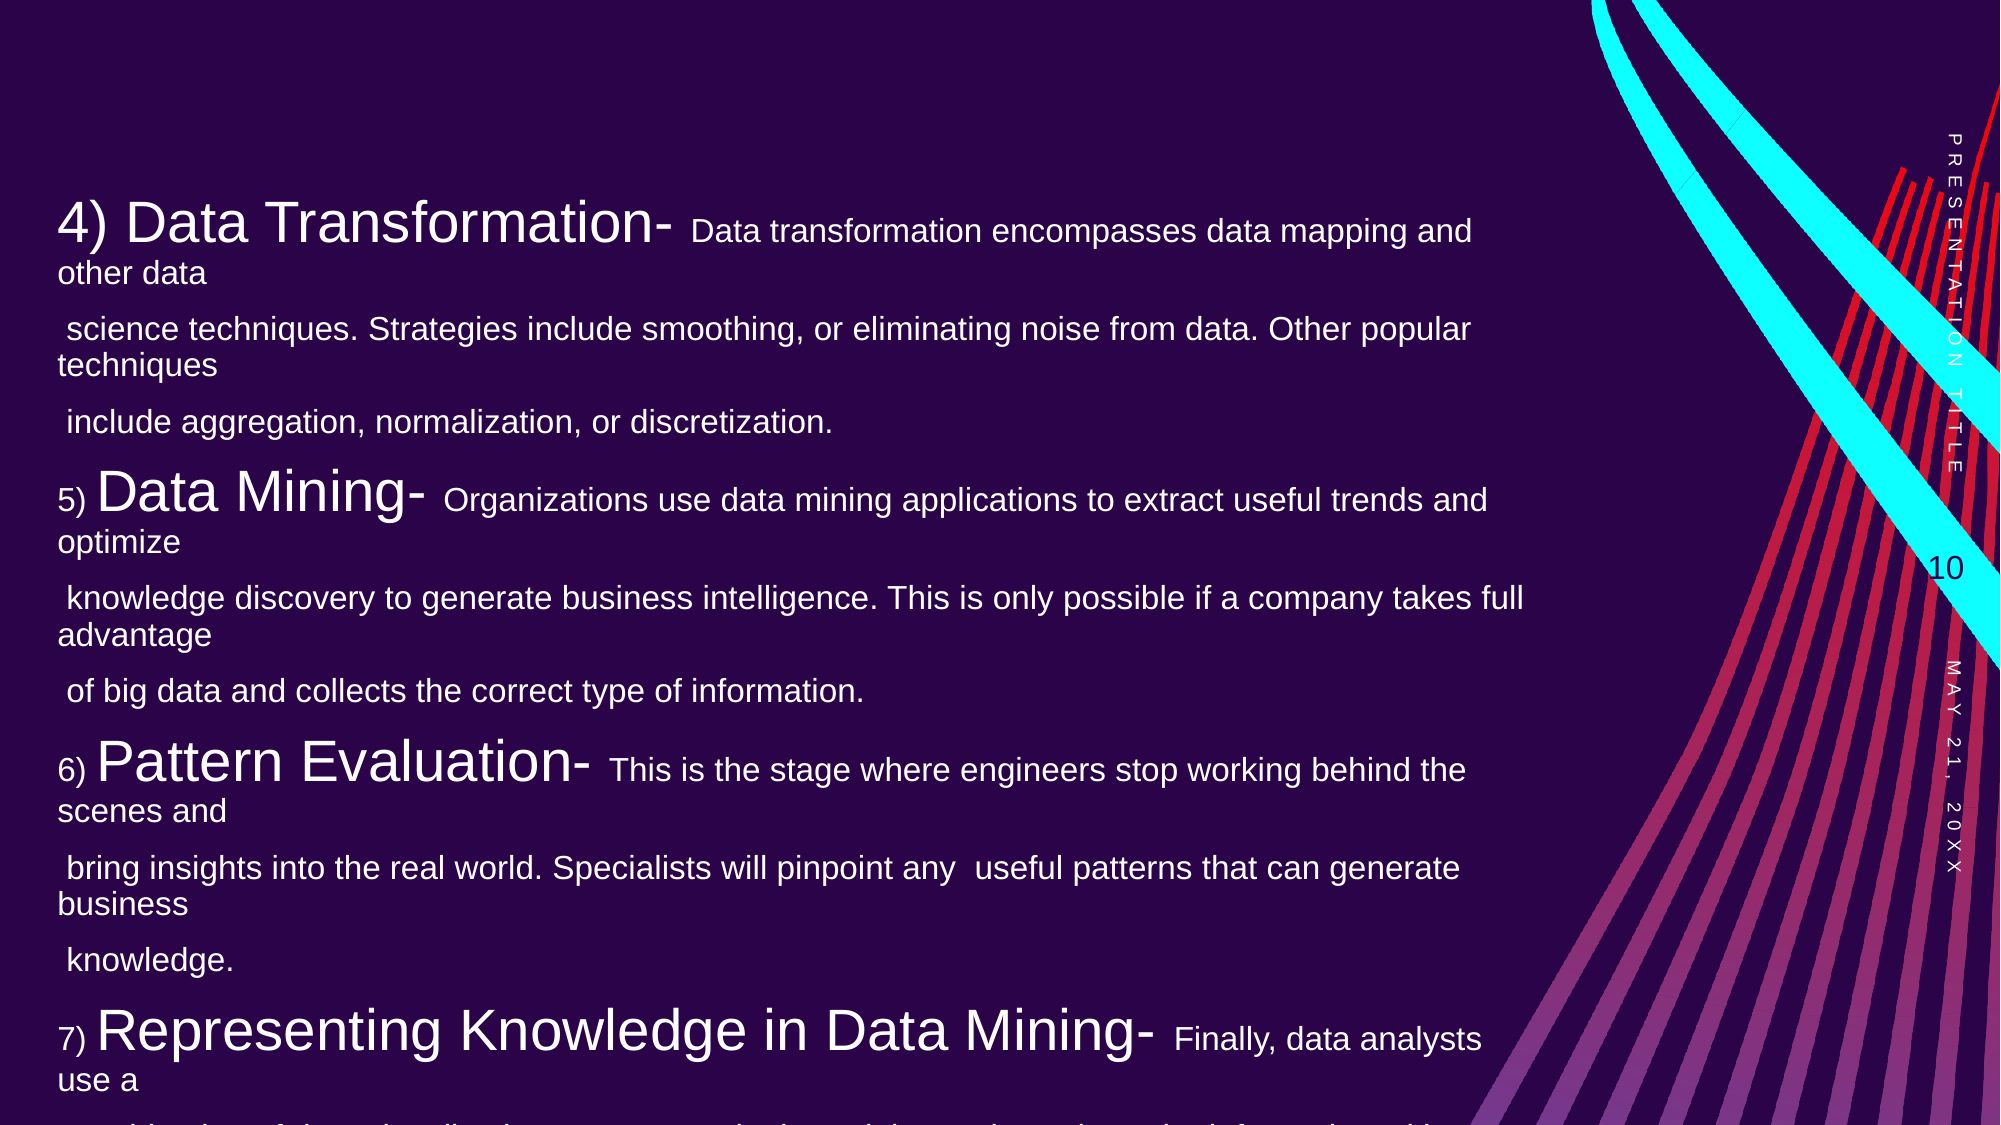

#
4) Data Transformation- Data transformation encompasses data mapping and other data
 science techniques. Strategies include smoothing, or eliminating noise from data. Other popular techniques
 include aggregation, normalization, or discretization.
5) Data Mining- Organizations use data mining applications to extract useful trends and optimize
 knowledge discovery to generate business intelligence. This is only possible if a company takes full advantage
 of big data and collects the correct type of information.
6) Pattern Evaluation- This is the stage where engineers stop working behind the scenes and
 bring insights into the real world. Specialists will pinpoint any  useful patterns that can generate business
 knowledge.
7) Representing Knowledge in Data Mining- Finally, data analysts use a
 combination of data visualization, reports, and other mining tools to share the information with others.
 Before the data mining process even started, business leaders communicated data understanding goals and
 objectives so engineers knew what to look for.

PRESENTATION TITLE
10
May 21, 20XX